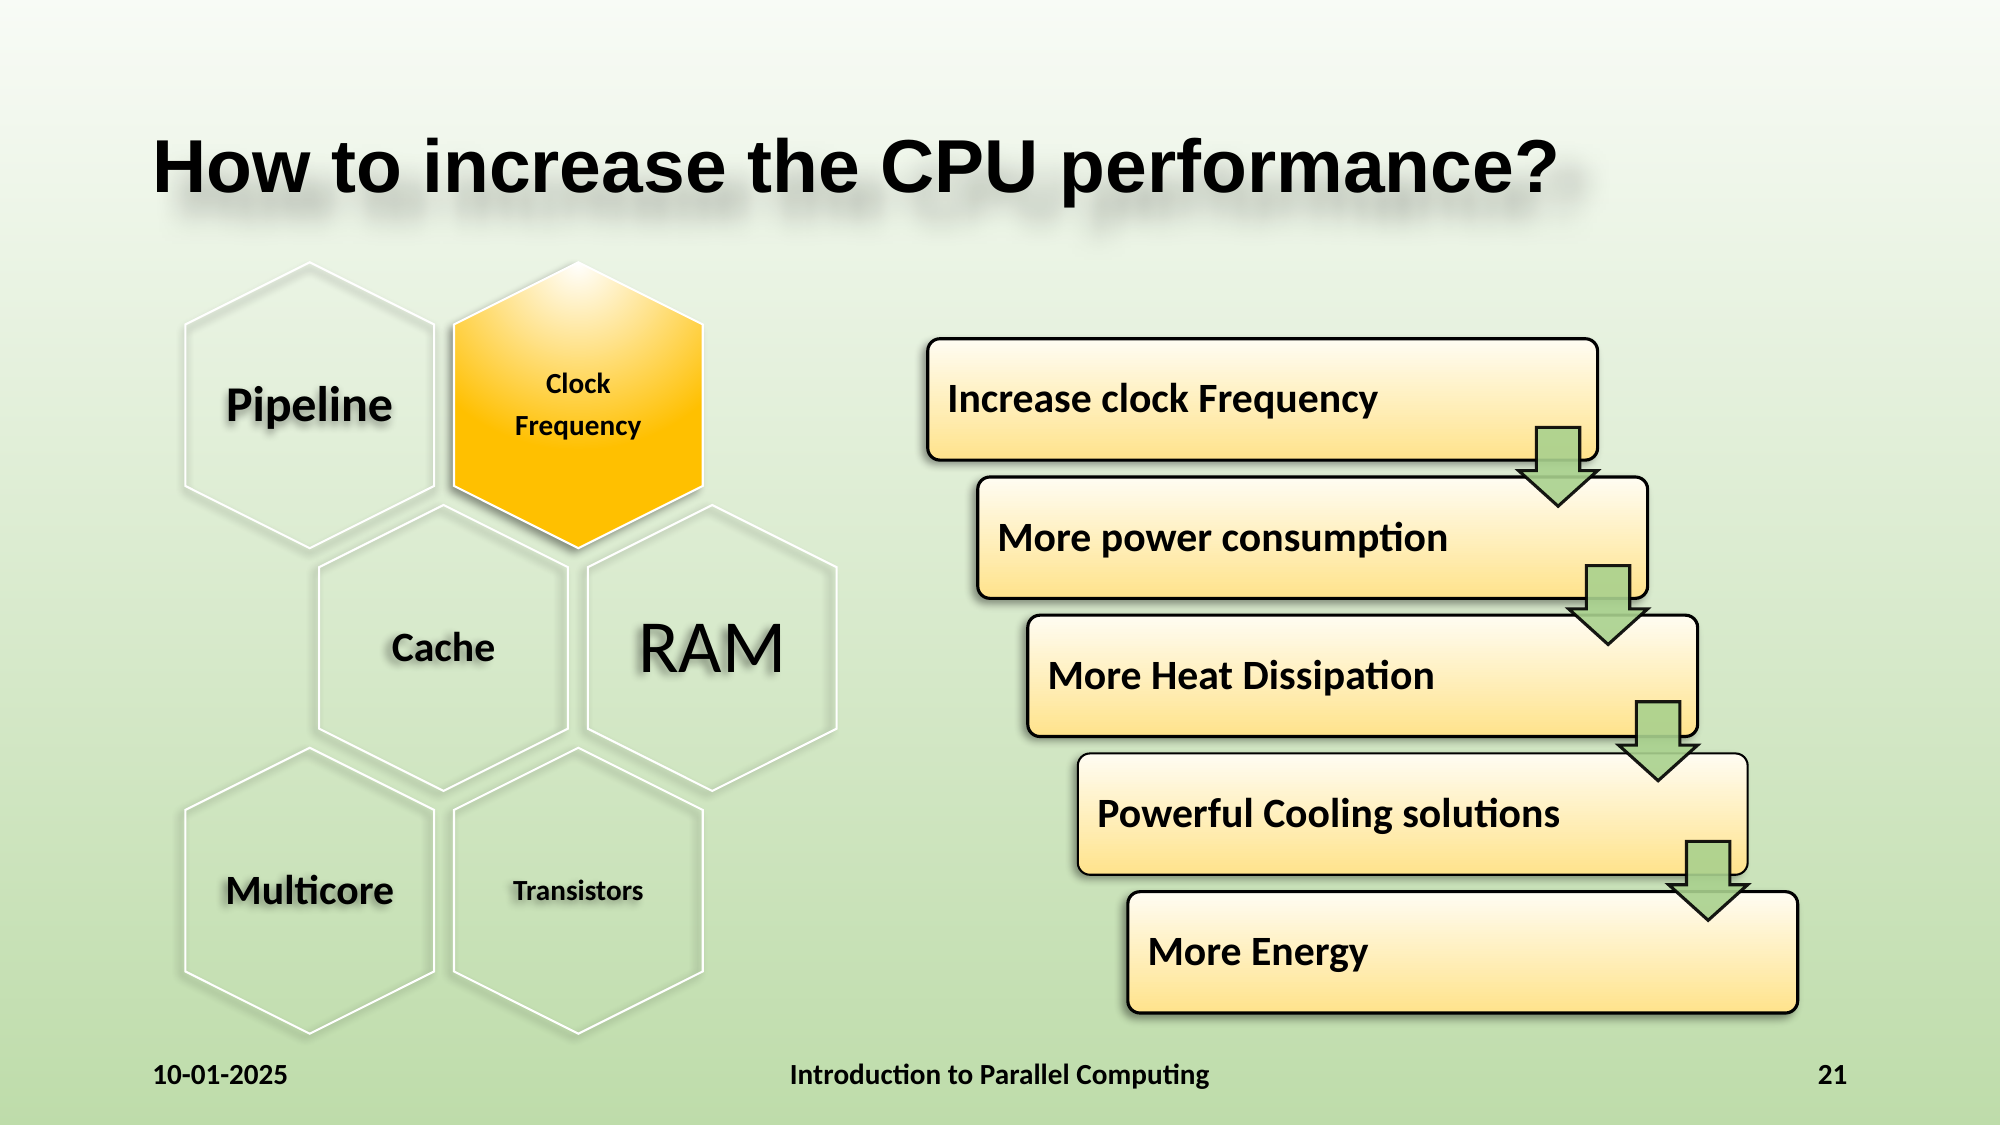

# How to increase the CPU performance?
Clock
Frequency
Pipeline
Cache
RAM
Transistors
Multicore
Increase clock Frequency
More power consumption
More Heat Dissipation
Powerful Cooling solutions
More Energy

10-01-2025
Introduction to Parallel Computing
21